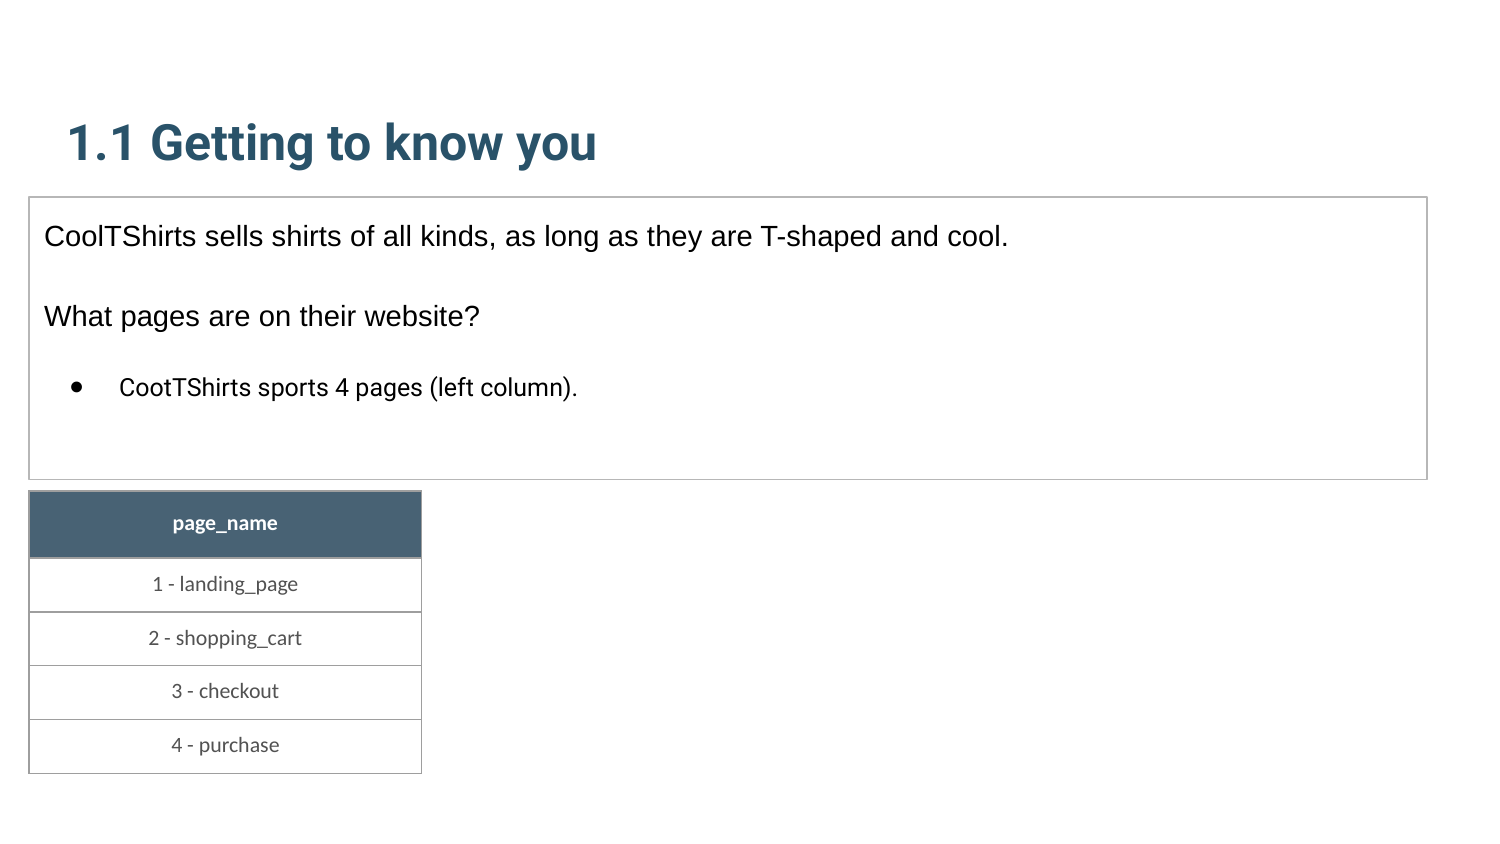

1.1 Getting to know you
CoolTShirts sells shirts of all kinds, as long as they are T-shaped and cool.

What pages are on their website?

CootTShirts sports 4 pages (left column).
| page\_name |
| --- |
| 1 - landing\_page |
| 2 - shopping\_cart |
| 3 - checkout |
| 4 - purchase |